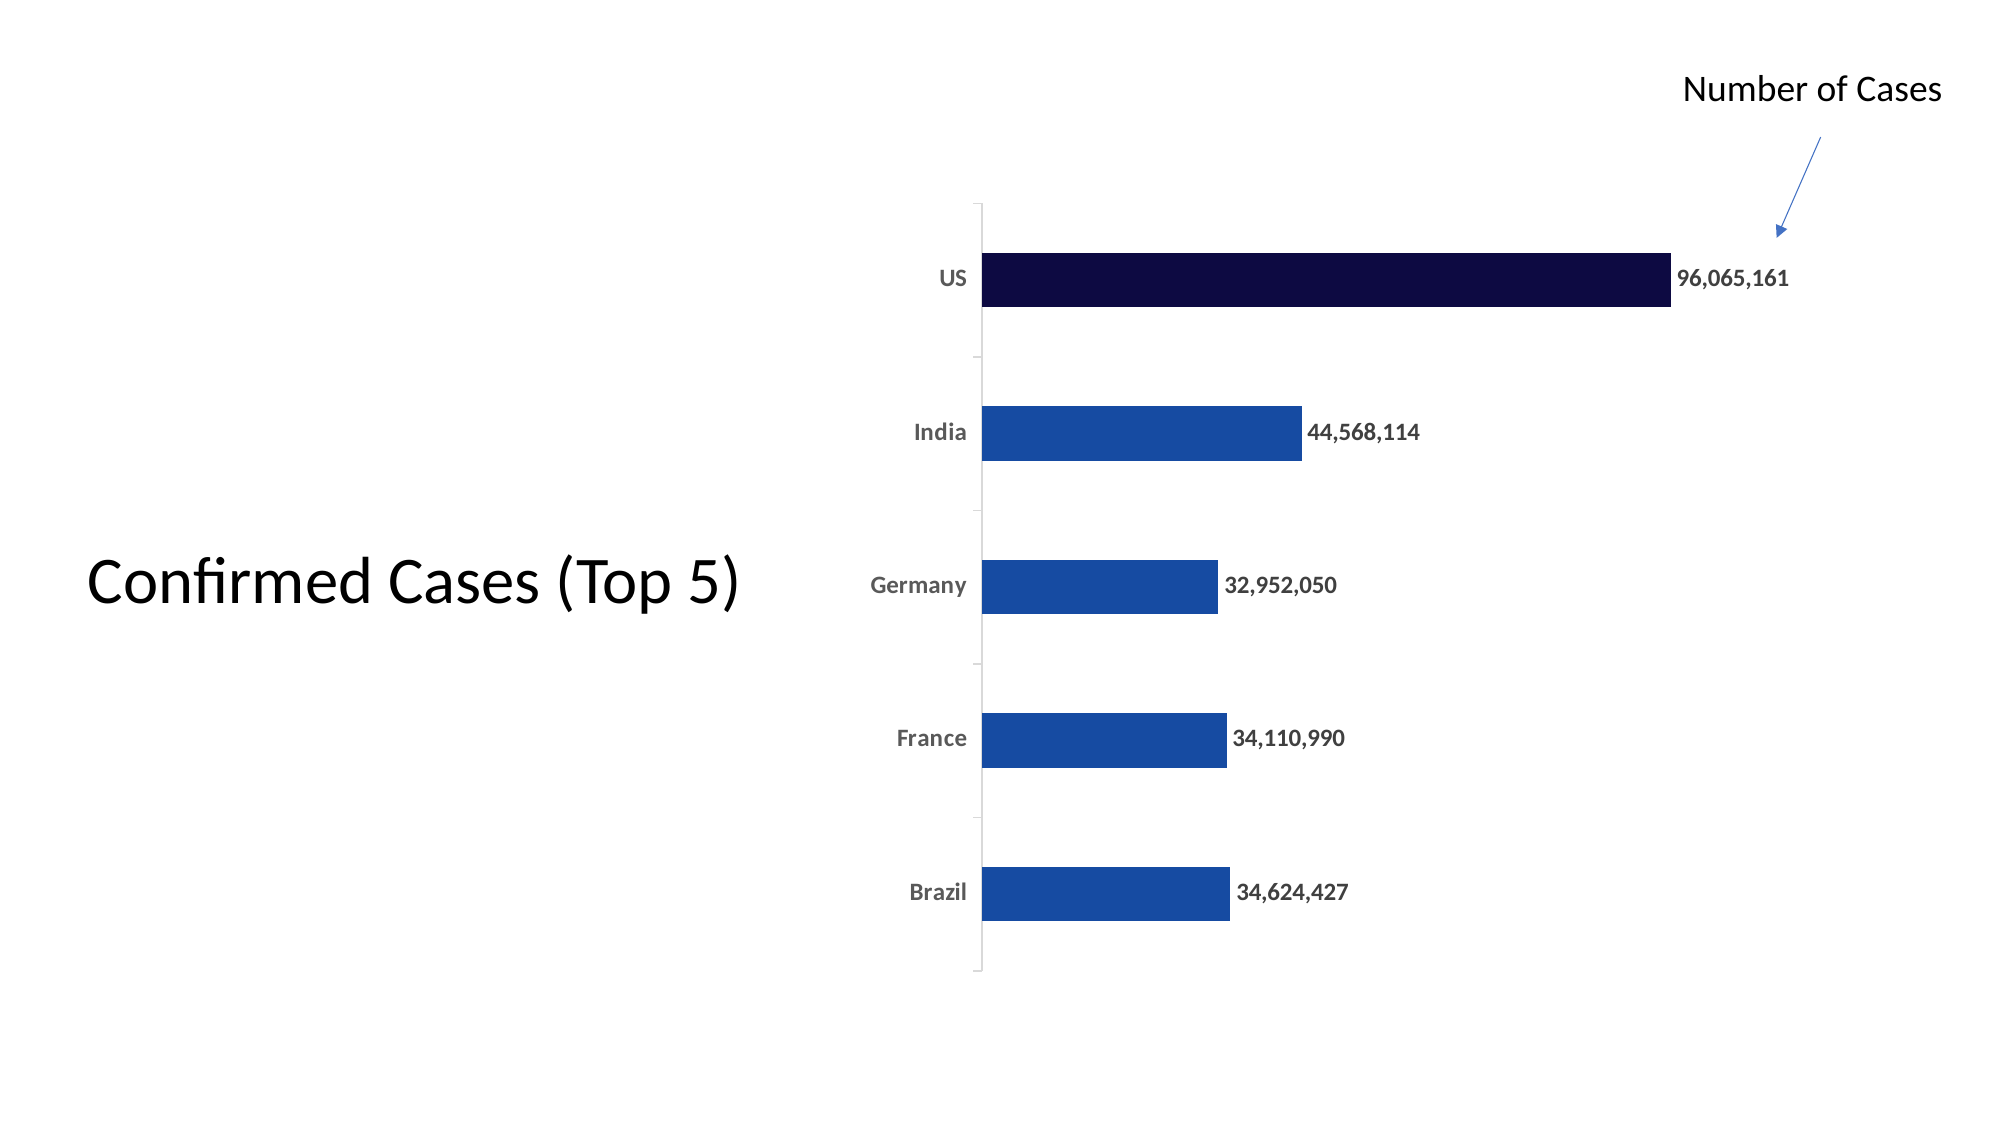

Number of Cases

### Chart

| Category | Total |
|---|---|
| Brazil | 34624427.0 |
| France | 34110990.0 |
| Germany | 32952050.0 |
| India | 44568114.0 |
| US | 96065161.0 |
# Confirmed Cases (Top 5)